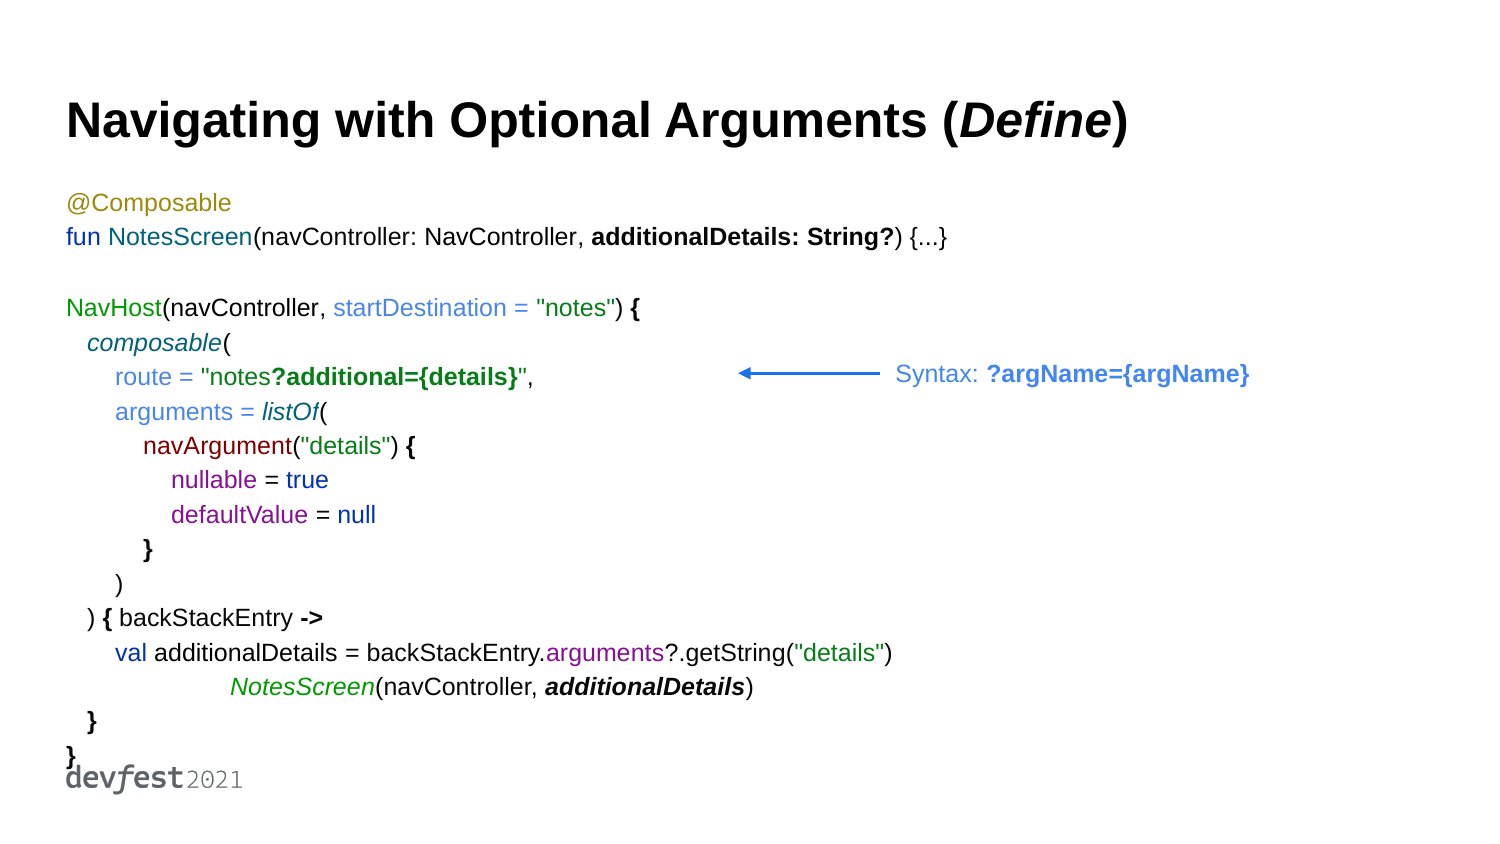

# Navigating with Optional Arguments (Define)
@Composable
fun NotesScreen(navController: NavController, additionalDetails: String?) {...}
NavHost(navController, startDestination = "notes") {
   composable(
       route = "notes?additional={details}",
       arguments = listOf(
           navArgument("details") {
               nullable = true
               defaultValue = null
           }
       )
   ) { backStackEntry ->
       val additionalDetails = backStackEntry.arguments?.getString("details")
	  NotesScreen(navController, additionalDetails)
   }
}
Syntax: ?argName={argName}